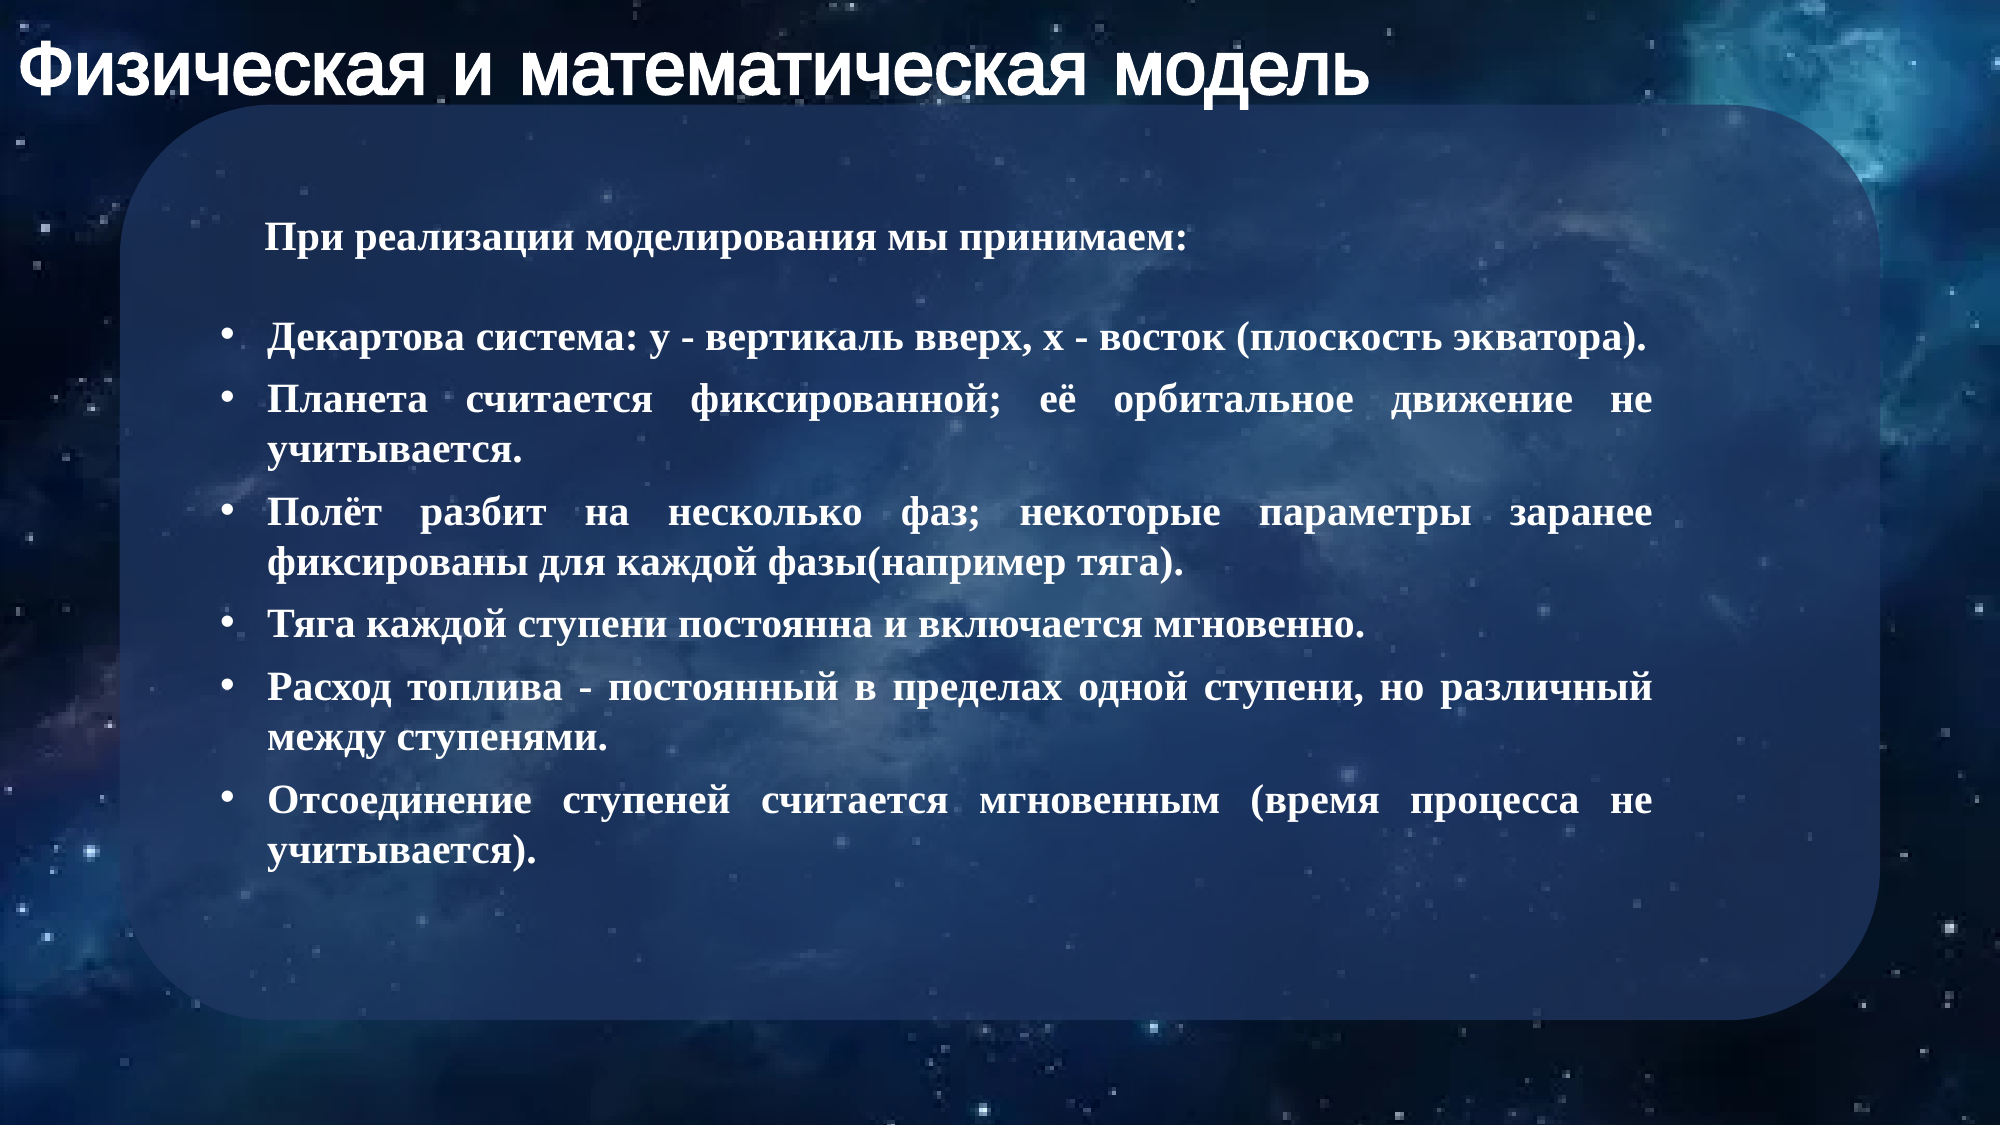

Физическая и математическая модель
    При реализации моделирования мы принимаем:

Декартова система: y - вертикаль вверх, x - восток (плоскость экватора).
Планета считается фиксированной; её орбитальное движение не учитывается.
Полёт разбит на несколько фаз; некоторые параметры заранее фиксированы для каждой фазы(например тяга).
Тяга каждой ступени постоянна и включается мгновенно.
Расход топлива - постоянный в пределах одной ступени, но различный между ступенями.
Отсоединение ступеней считается мгновенным (время процесса не учитывается).